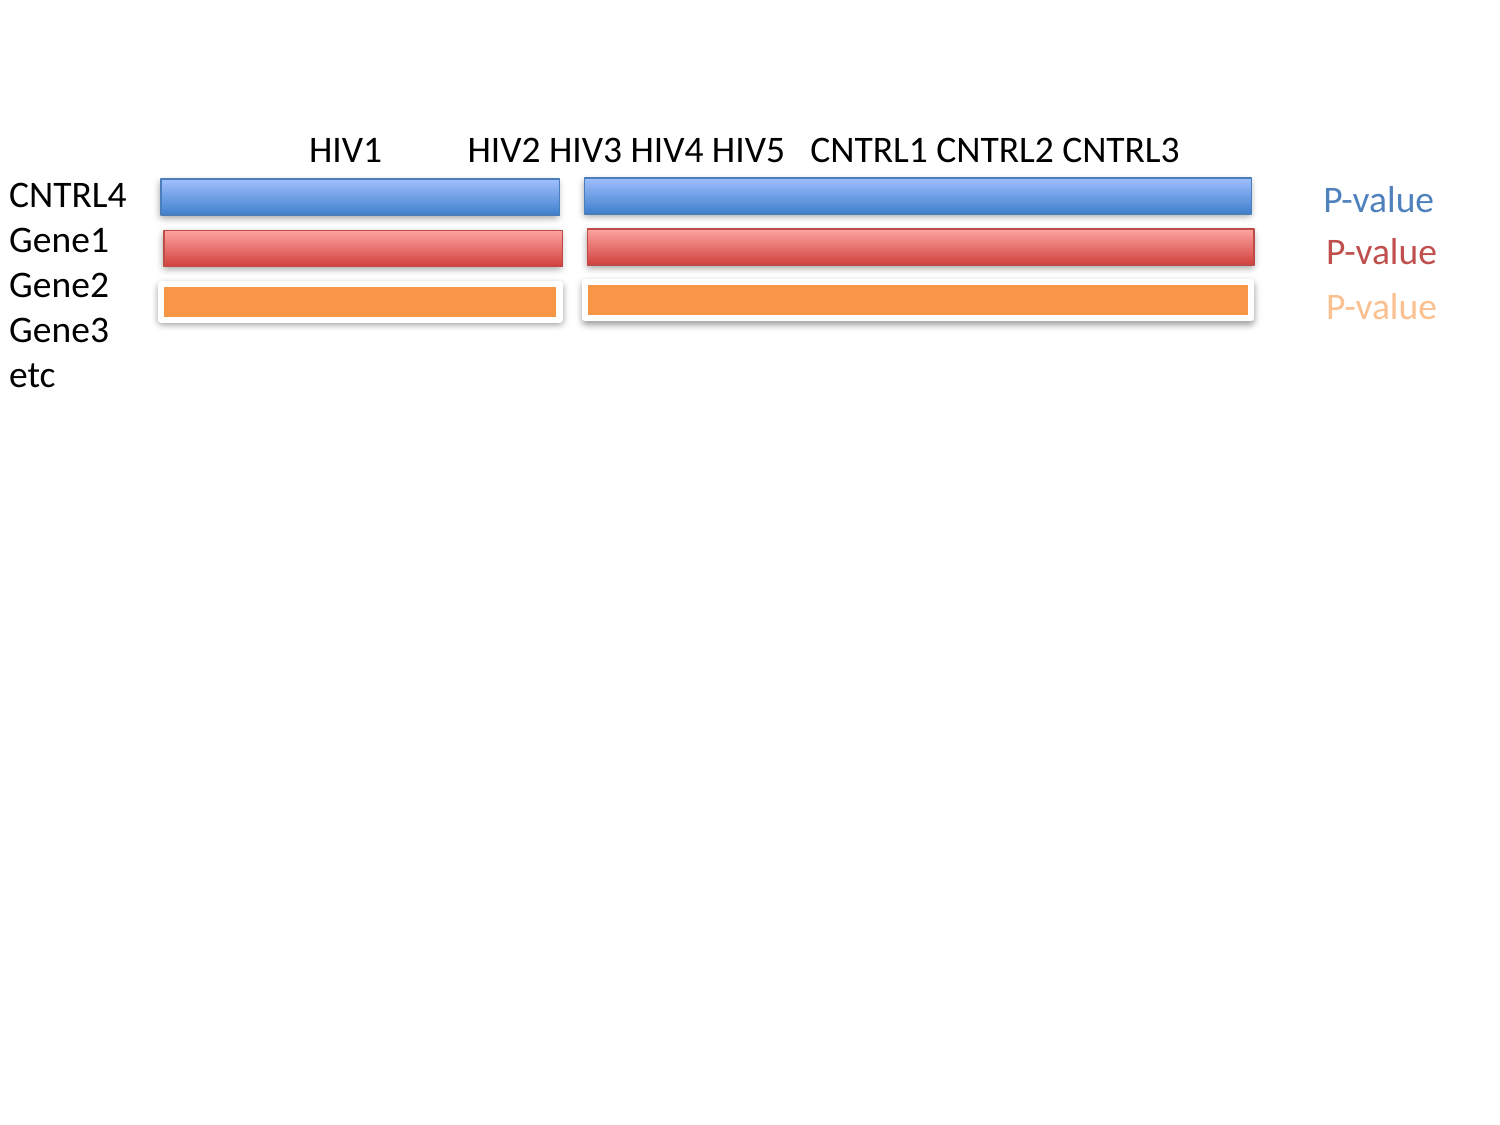

HIV1	 HIV2 HIV3 HIV4 HIV5   CNTRL1 CNTRL2 CNTRL3	CNTRL4	CNTRL5
Gene1
Gene2
Gene3
etc
P-value

P-value

P-value